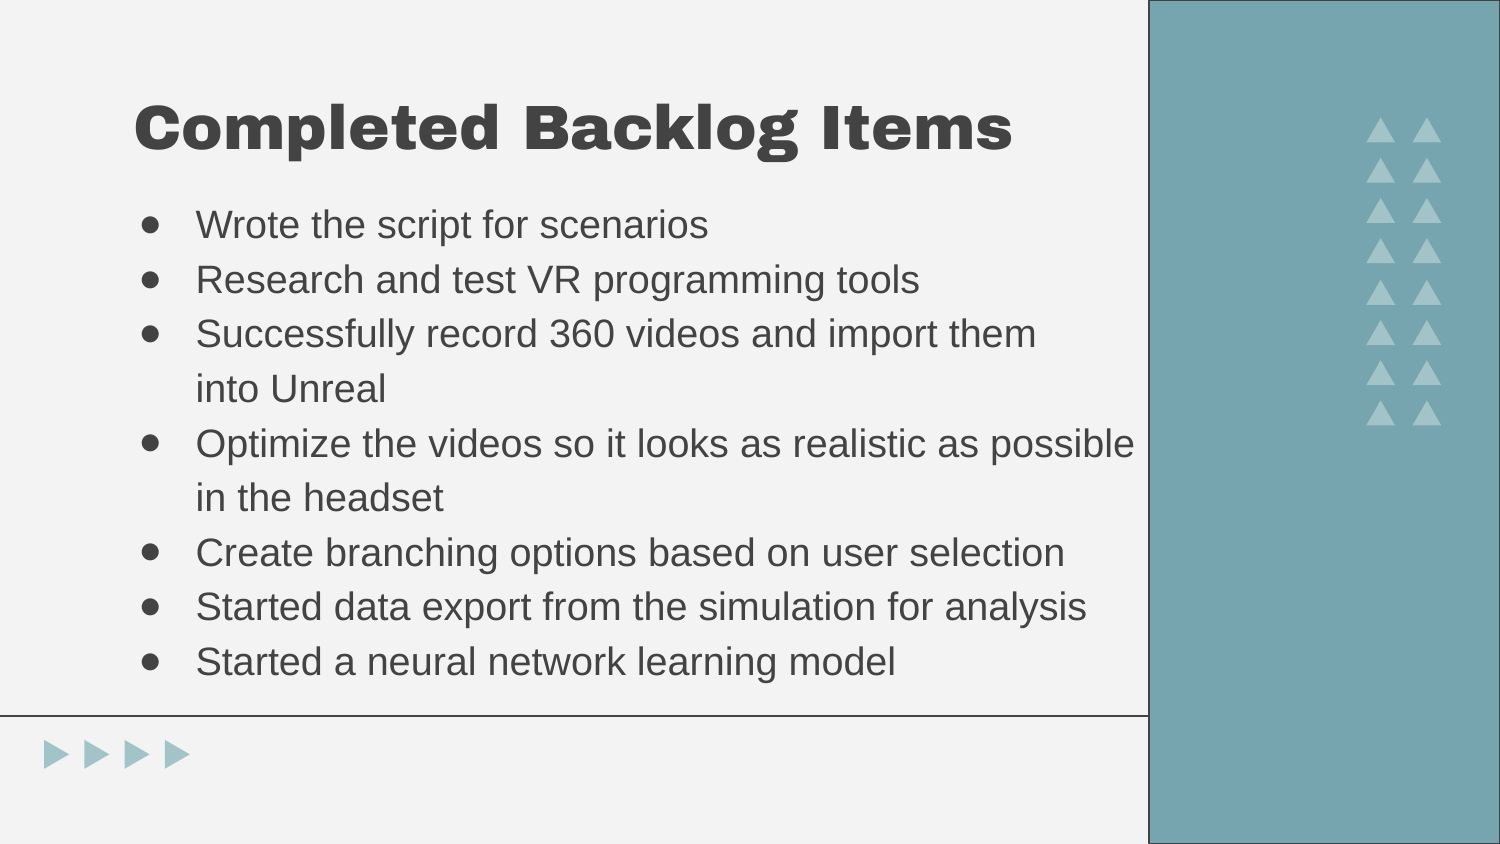

# Completed Backlog Items
Wrote the script for scenarios
Research and test VR programming tools
Successfully record 360 videos and import them
into Unreal
Optimize the videos so it looks as realistic as possible in the headset
Create branching options based on user selection
Started data export from the simulation for analysis
Started a neural network learning model